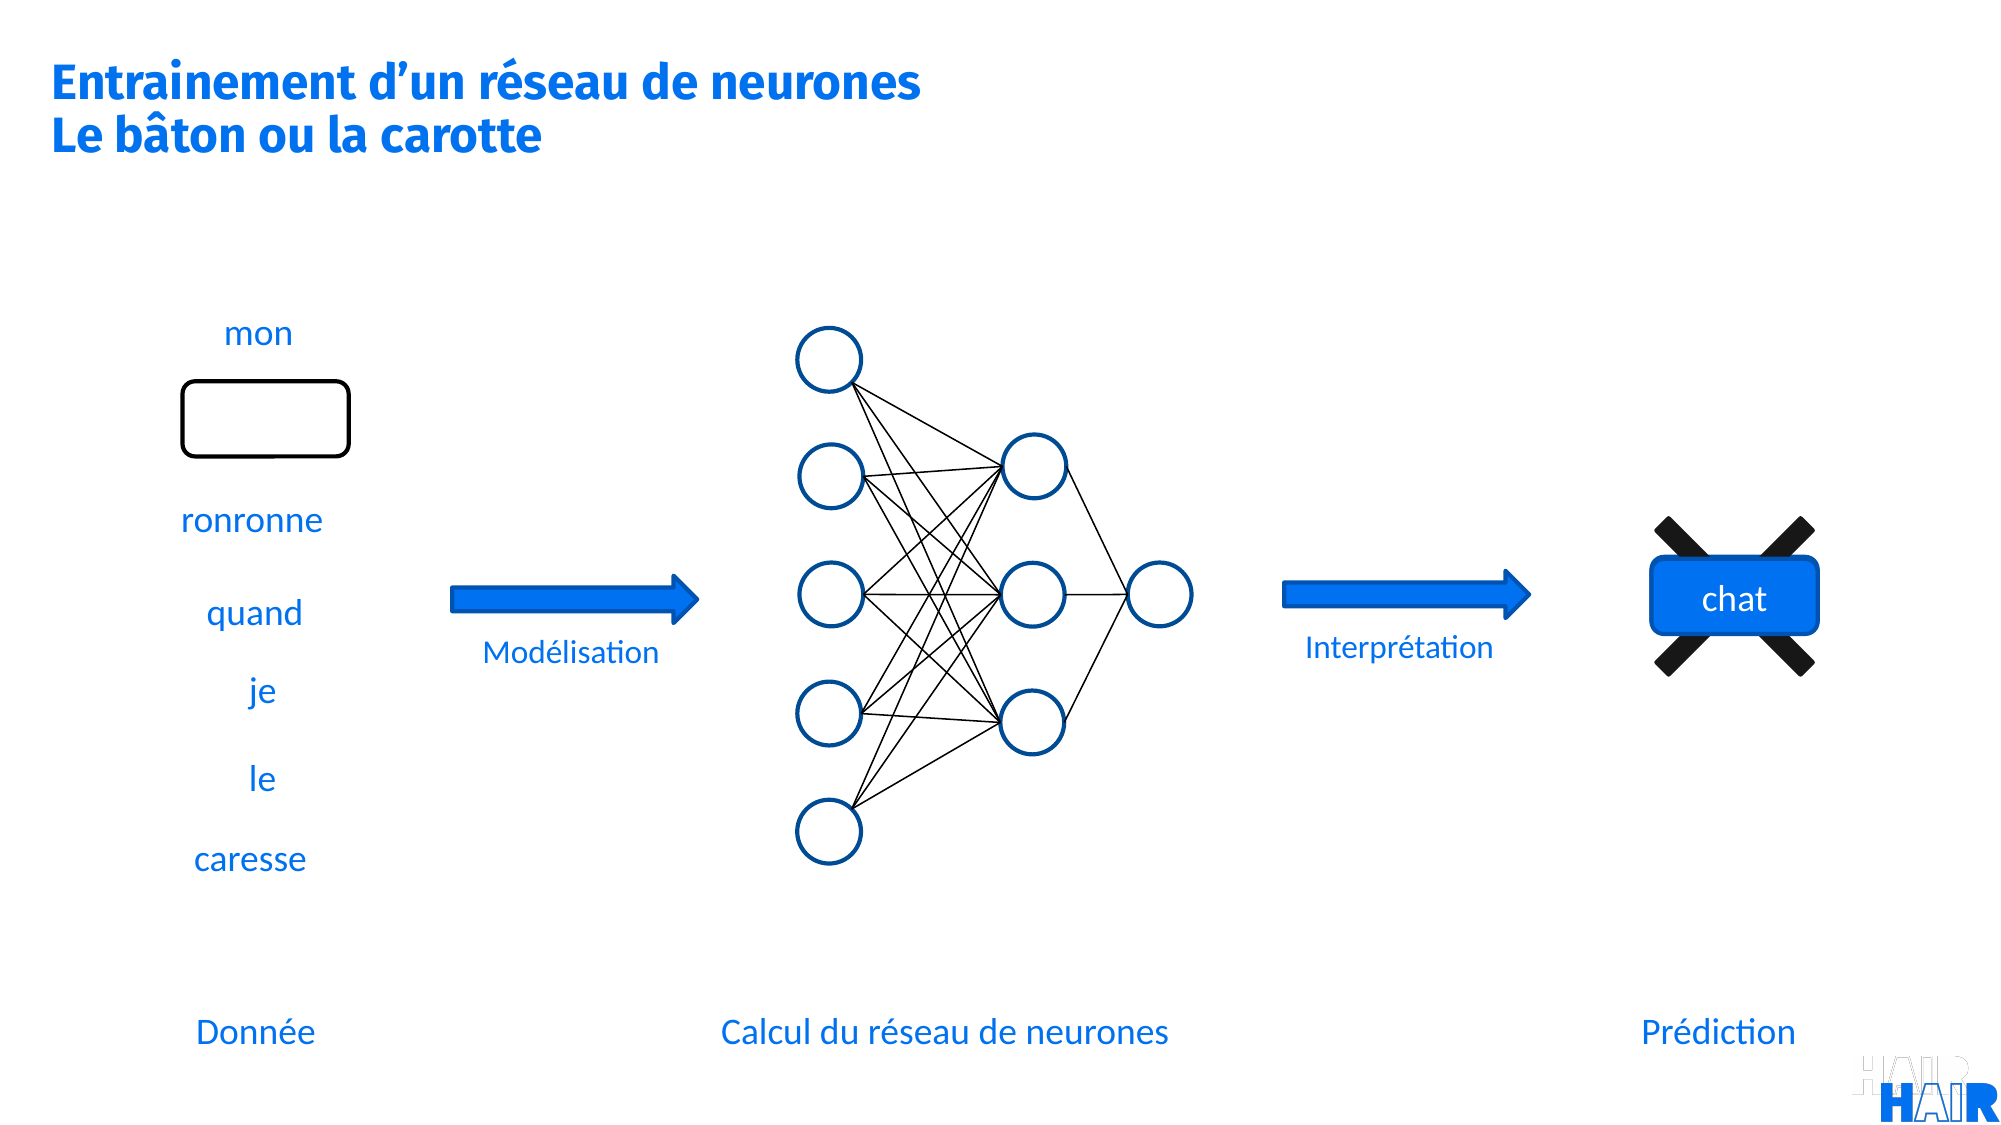

Entrainement d’un réseau de neurones
Le bâton ou la carotte
mon

ronronne
Cheval
chat

quand

Interprétation
Modélisation
je

le

caresse
Donnée
Calcul du réseau de neurones
Prédiction